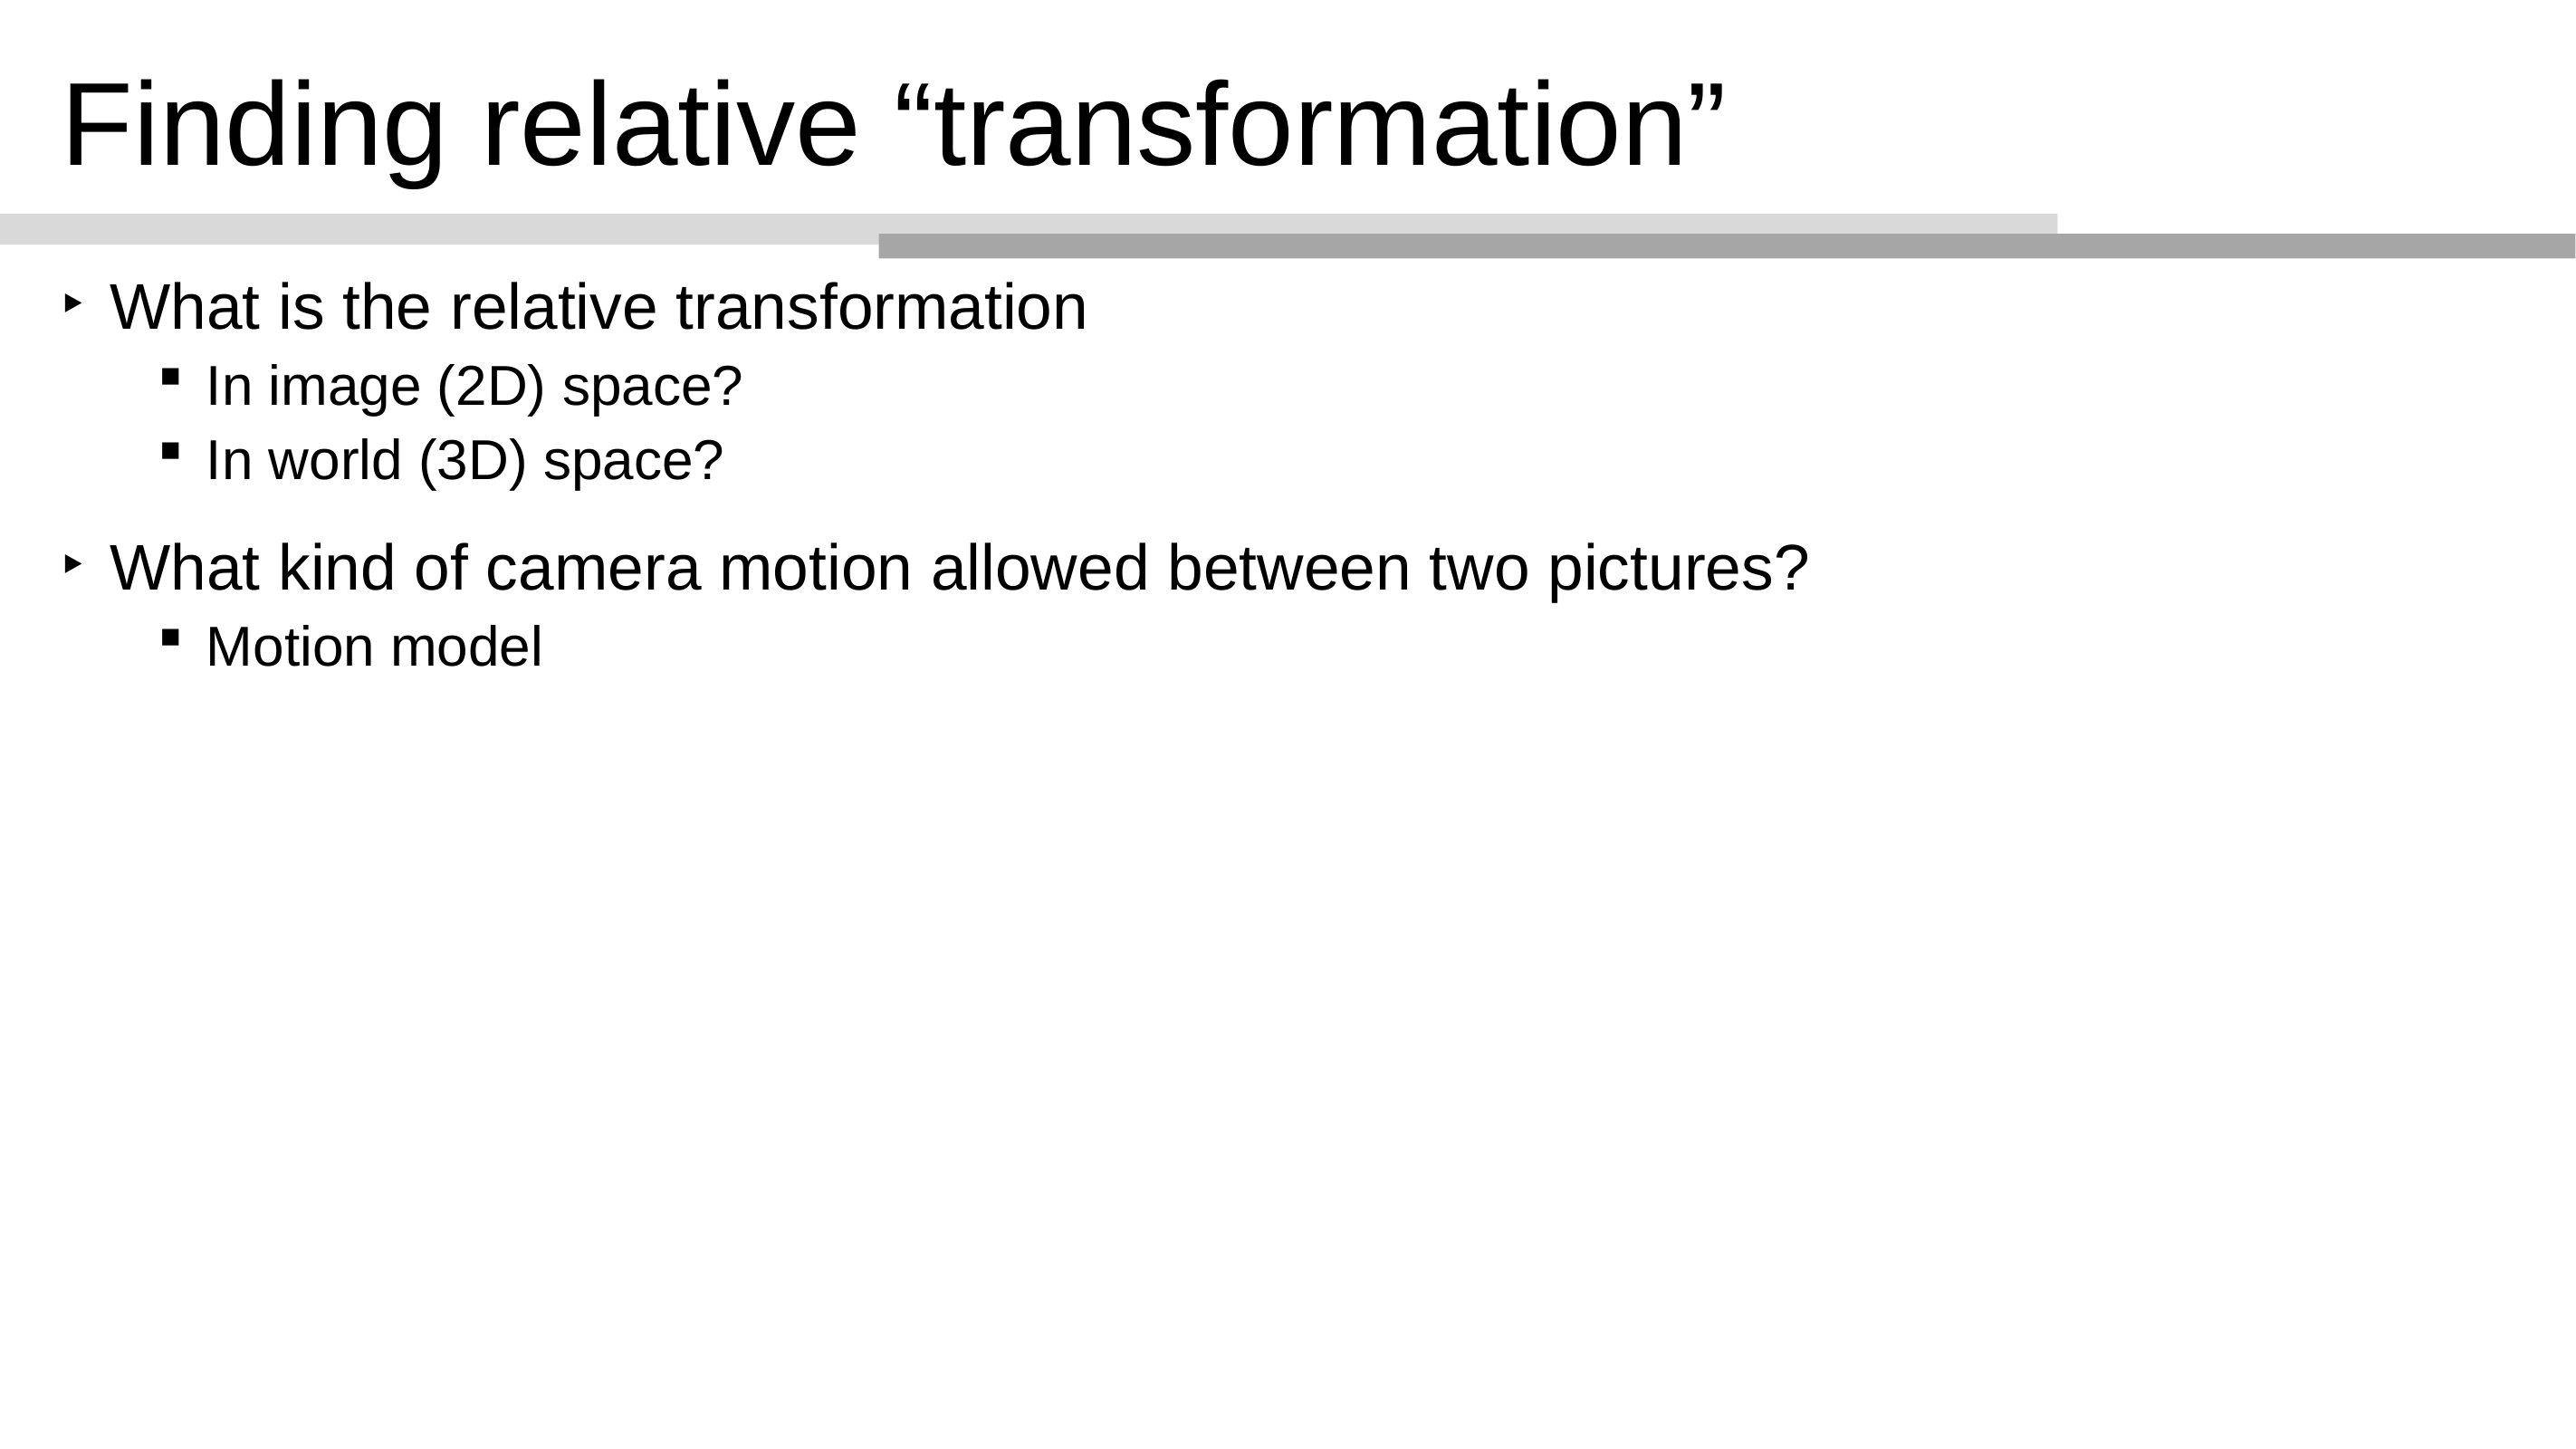

# Finding relative “transformation”
What is the relative transformation
In image (2D) space?
In world (3D) space?
What kind of camera motion allowed between two pictures?
Motion model